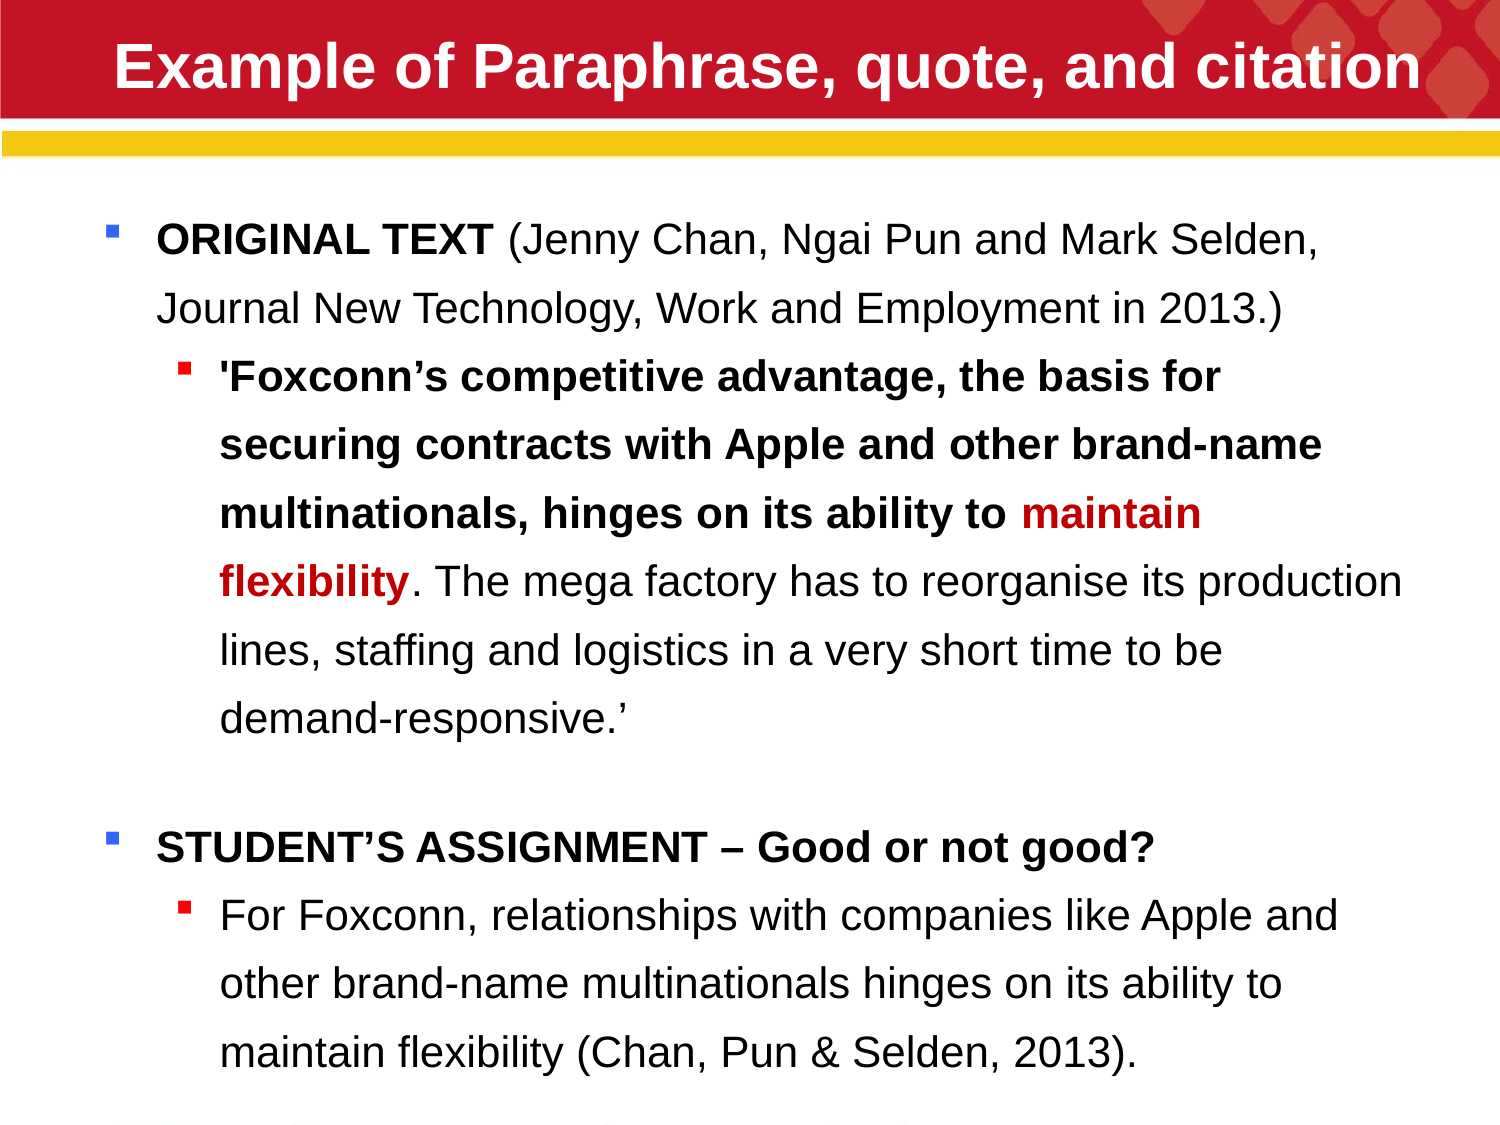

# Example of Paraphrase, quote, and citation
ORIGINAL TEXT (Jenny Chan, Ngai Pun and Mark Selden, Journal New Technology, Work and Employment in 2013.)
'Foxconn’s competitive advantage, the basis for securing contracts with Apple and other brand-name multinationals, hinges on its ability to maintain flexibility. The mega factory has to reorganise its production lines, staffing and logistics in a very short time to be demand-responsive.’

STUDENT’S ASSIGNMENT – Good or not good?
For Foxconn, relationships with companies like Apple and other brand-name multinationals hinges on its ability to maintain flexibility (Chan, Pun & Selden, 2013).

31